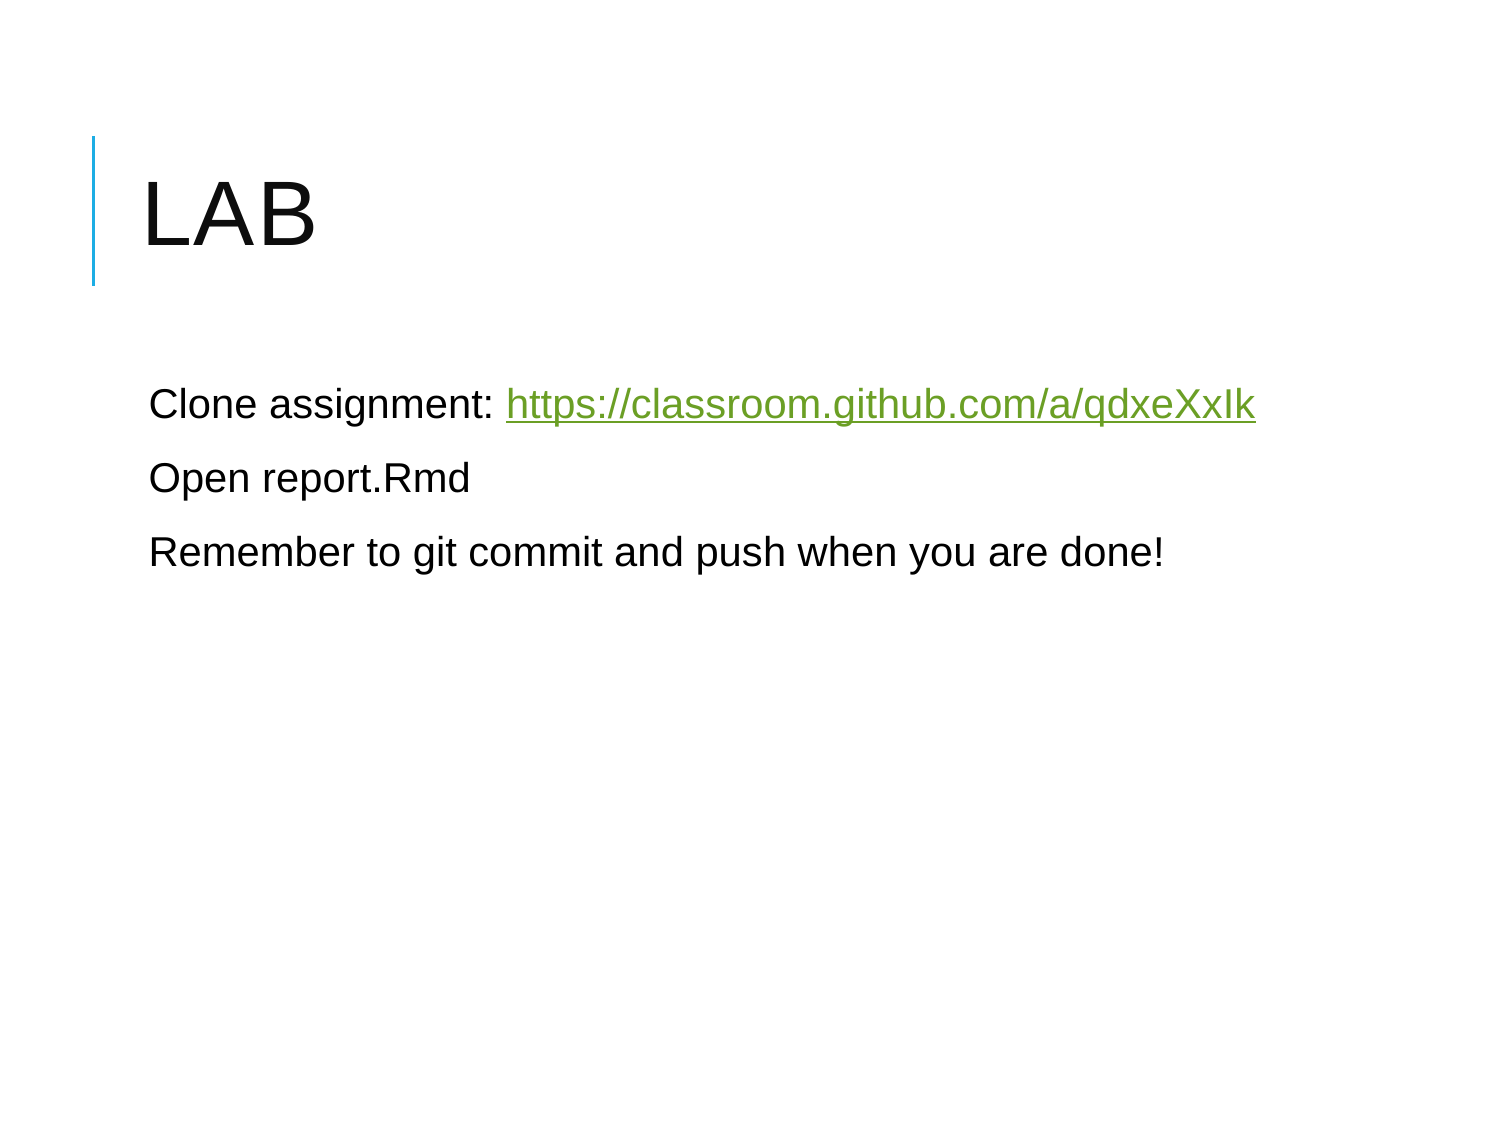

# Lab
Clone assignment: https://classroom.github.com/a/qdxeXxIk
Open report.Rmd
Remember to git commit and push when you are done!